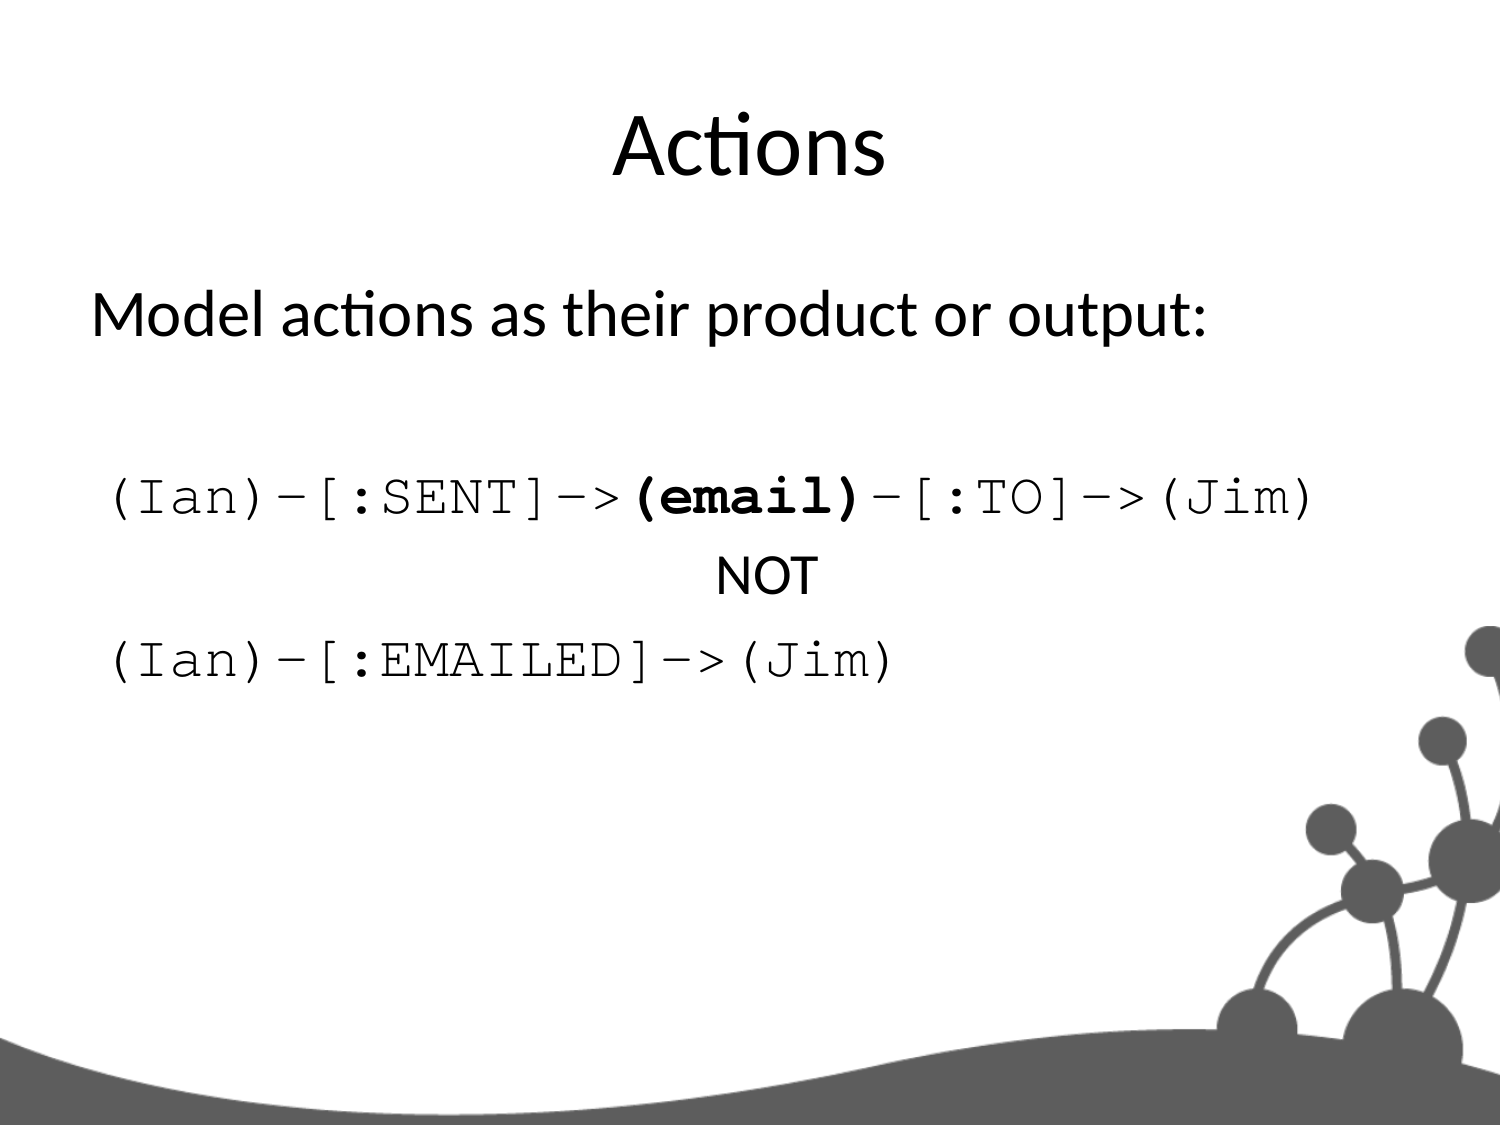

# Actions
Model actions as their product or output:

(Ian)-[:SENT]->(email)-[:TO]->(Jim)
NOT
(Ian)-[:EMAILED]->(Jim)